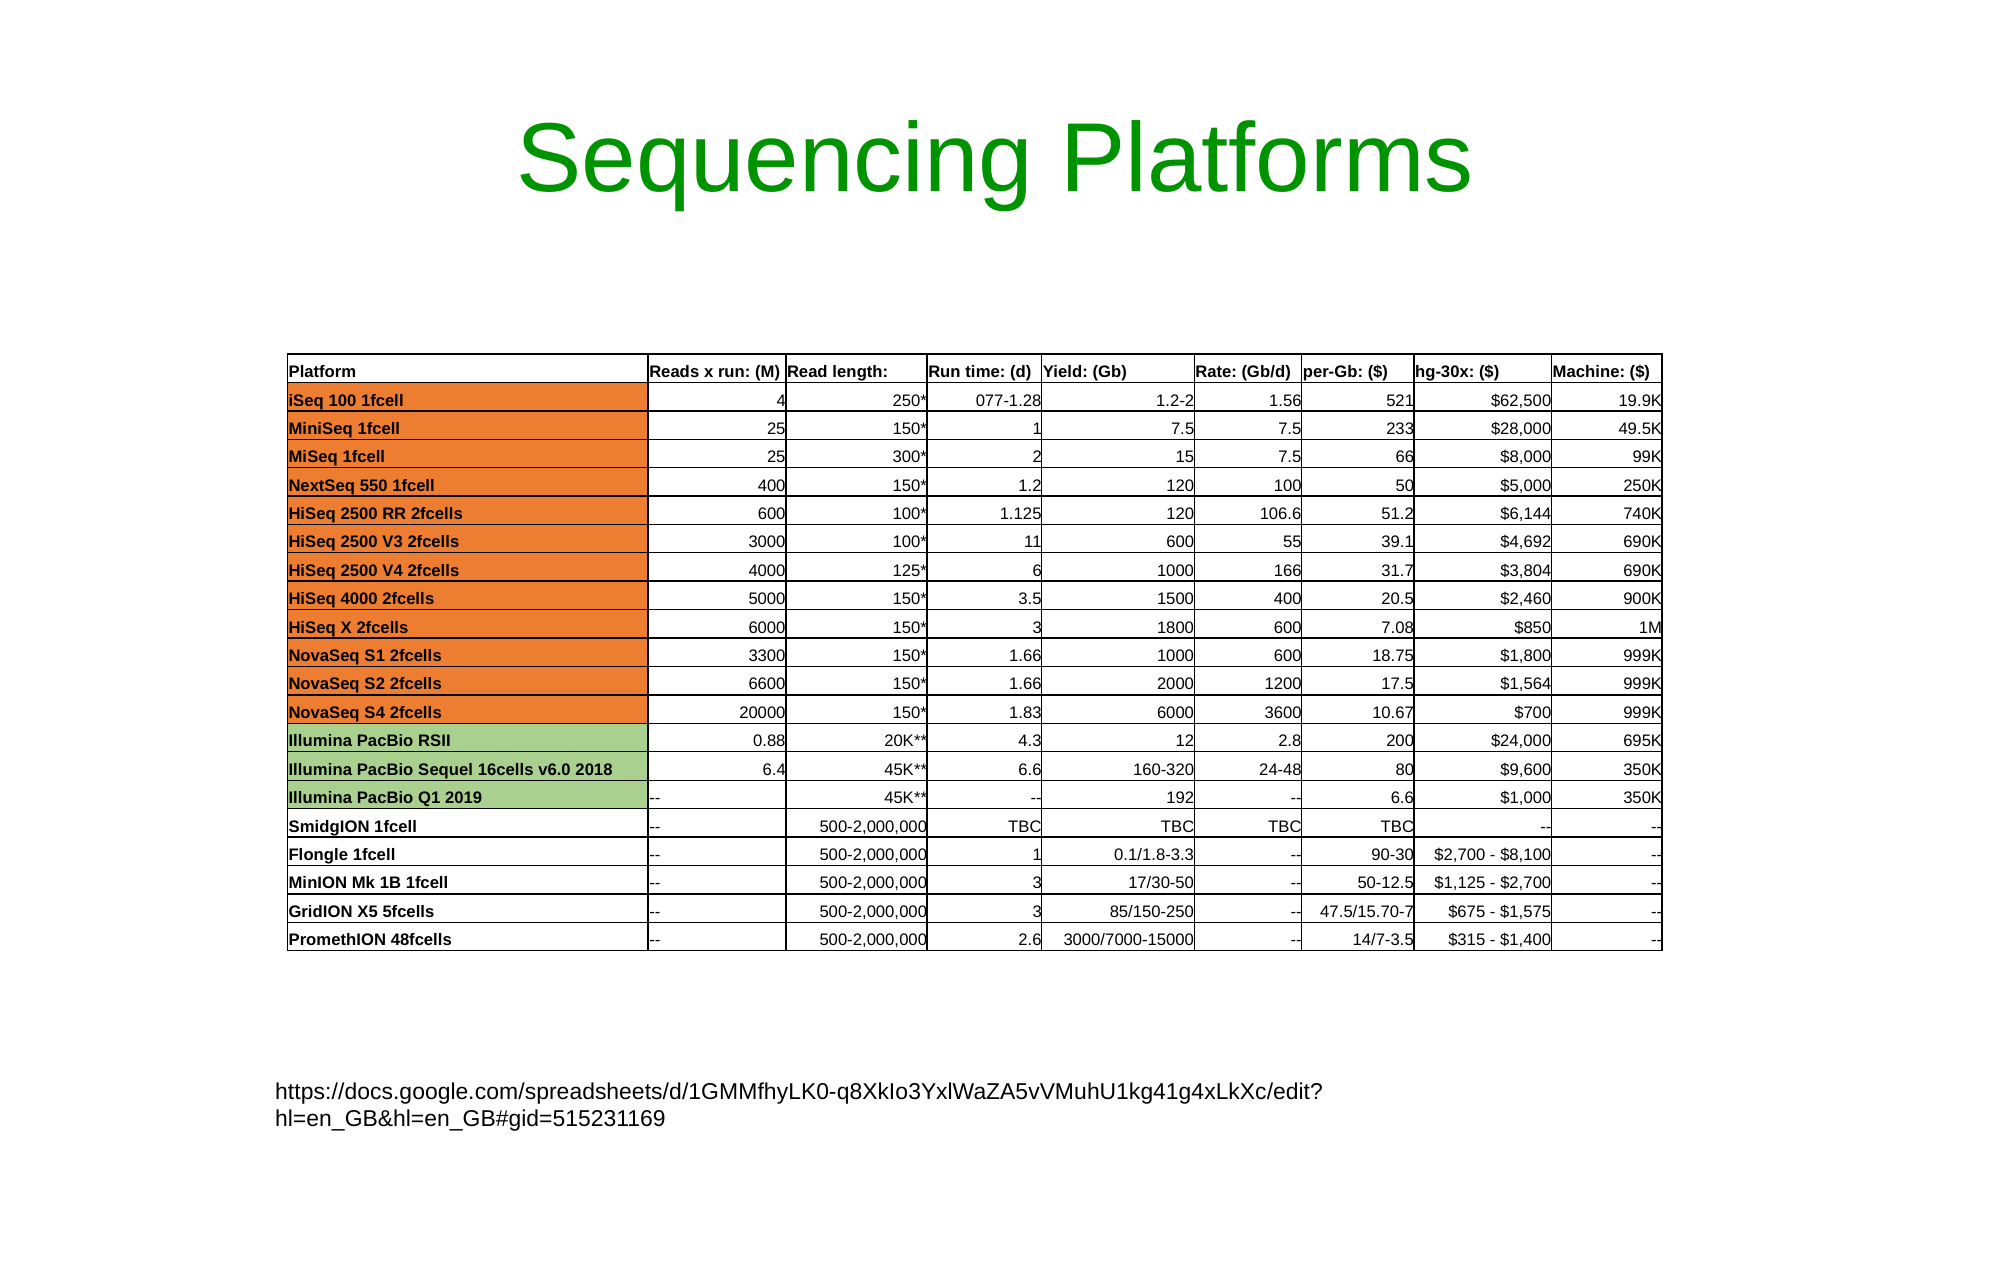

# Sequencing Platforms
| Platform | Reads x run: (M) | Read length: | Run time: (d) | Yield: (Gb) | Rate: (Gb/d) | per-Gb: ($) | hg-30x: ($) | Machine: ($) |
| --- | --- | --- | --- | --- | --- | --- | --- | --- |
| iSeq 100 1fcell | 4 | 250\* | 077-1.28 | 1.2-2 | 1.56 | 521 | $62,500 | 19.9K |
| MiniSeq 1fcell | 25 | 150\* | 1 | 7.5 | 7.5 | 233 | $28,000 | 49.5K |
| MiSeq 1fcell | 25 | 300\* | 2 | 15 | 7.5 | 66 | $8,000 | 99K |
| NextSeq 550 1fcell | 400 | 150\* | 1.2 | 120 | 100 | 50 | $5,000 | 250K |
| HiSeq 2500 RR 2fcells | 600 | 100\* | 1.125 | 120 | 106.6 | 51.2 | $6,144 | 740K |
| HiSeq 2500 V3 2fcells | 3000 | 100\* | 11 | 600 | 55 | 39.1 | $4,692 | 690K |
| HiSeq 2500 V4 2fcells | 4000 | 125\* | 6 | 1000 | 166 | 31.7 | $3,804 | 690K |
| HiSeq 4000 2fcells | 5000 | 150\* | 3.5 | 1500 | 400 | 20.5 | $2,460 | 900K |
| HiSeq X 2fcells | 6000 | 150\* | 3 | 1800 | 600 | 7.08 | $850 | 1M |
| NovaSeq S1 2fcells | 3300 | 150\* | 1.66 | 1000 | 600 | 18.75 | $1,800 | 999K |
| NovaSeq S2 2fcells | 6600 | 150\* | 1.66 | 2000 | 1200 | 17.5 | $1,564 | 999K |
| NovaSeq S4 2fcells | 20000 | 150\* | 1.83 | 6000 | 3600 | 10.67 | $700 | 999K |
| Illumina PacBio RSII | 0.88 | 20K\*\* | 4.3 | 12 | 2.8 | 200 | $24,000 | 695K |
| Illumina PacBio Sequel 16cells v6.0 2018 | 6.4 | 45K\*\* | 6.6 | 160-320 | 24-48 | 80 | $9,600 | 350K |
| Illumina PacBio Q1 2019 | -- | 45K\*\* | -- | 192 | -- | 6.6 | $1,000 | 350K |
| SmidgION 1fcell | -- | 500-2,000,000 | TBC | TBC | TBC | TBC | -- | -- |
| Flongle 1fcell | -- | 500-2,000,000 | 1 | 0.1/1.8-3.3 | -- | 90-30 | $2,700 - $8,100 | -- |
| MinION Mk 1B 1fcell | -- | 500-2,000,000 | 3 | 17/30-50 | -- | 50-12.5 | $1,125 - $2,700 | -- |
| GridION X5 5fcells | -- | 500-2,000,000 | 3 | 85/150-250 | -- | 47.5/15.70-7 | $675 - $1,575 | -- |
| PromethION 48fcells | -- | 500-2,000,000 | 2.6 | 3000/7000-15000 | -- | 14/7-3.5 | $315 - $1,400 | -- |
https://docs.google.com/spreadsheets/d/1GMMfhyLK0-q8XkIo3YxlWaZA5vVMuhU1kg41g4xLkXc/edit?hl=en_GB&hl=en_GB#gid=515231169